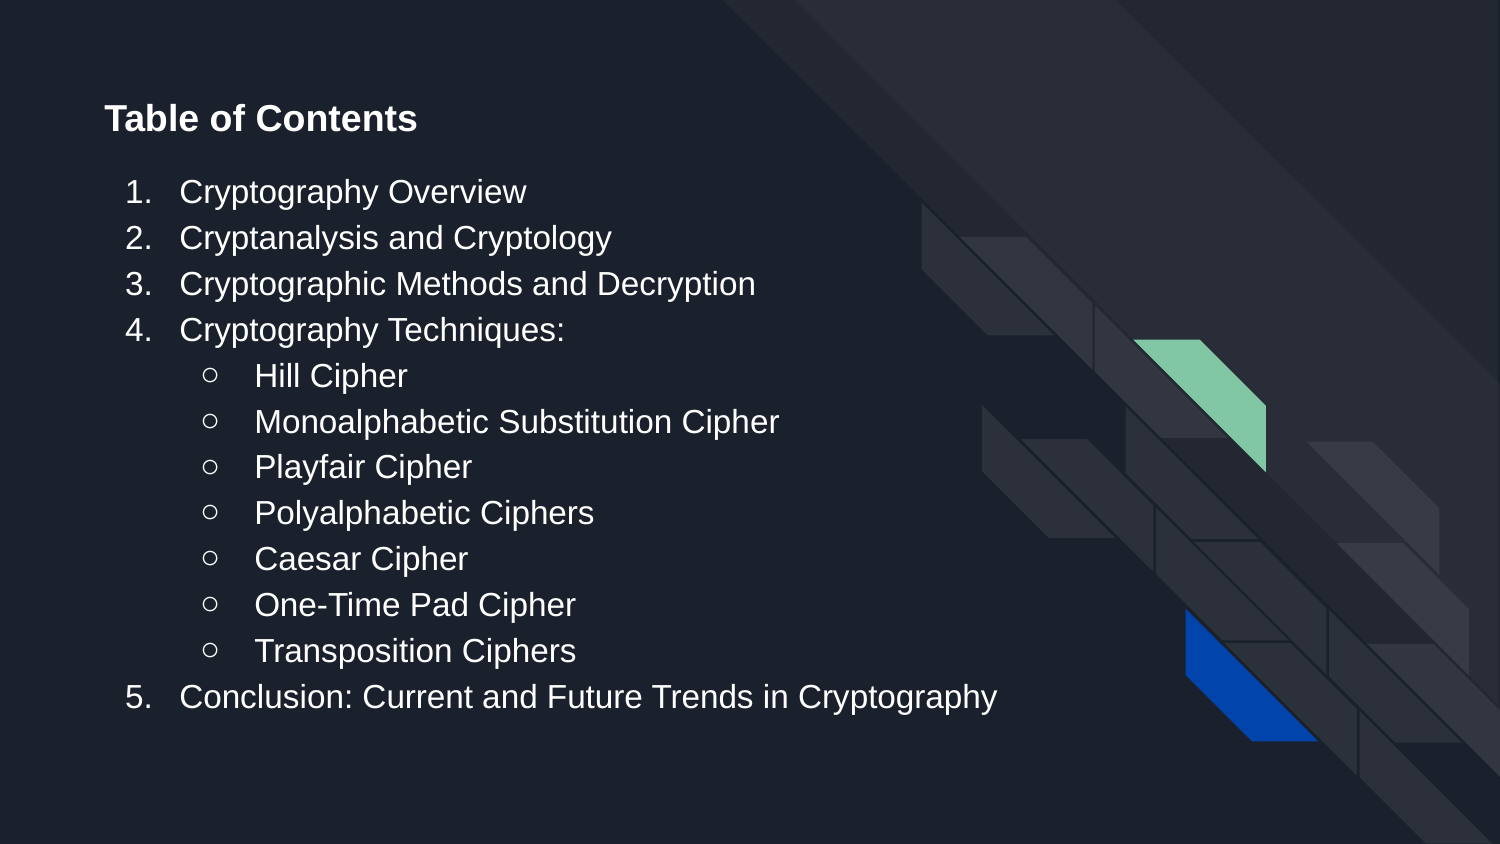

# Table of Contents
Cryptography Overview
Cryptanalysis and Cryptology
Cryptographic Methods and Decryption
Cryptography Techniques:
Hill Cipher
Monoalphabetic Substitution Cipher
Playfair Cipher
Polyalphabetic Ciphers
Caesar Cipher
One-Time Pad Cipher
Transposition Ciphers
Conclusion: Current and Future Trends in Cryptography